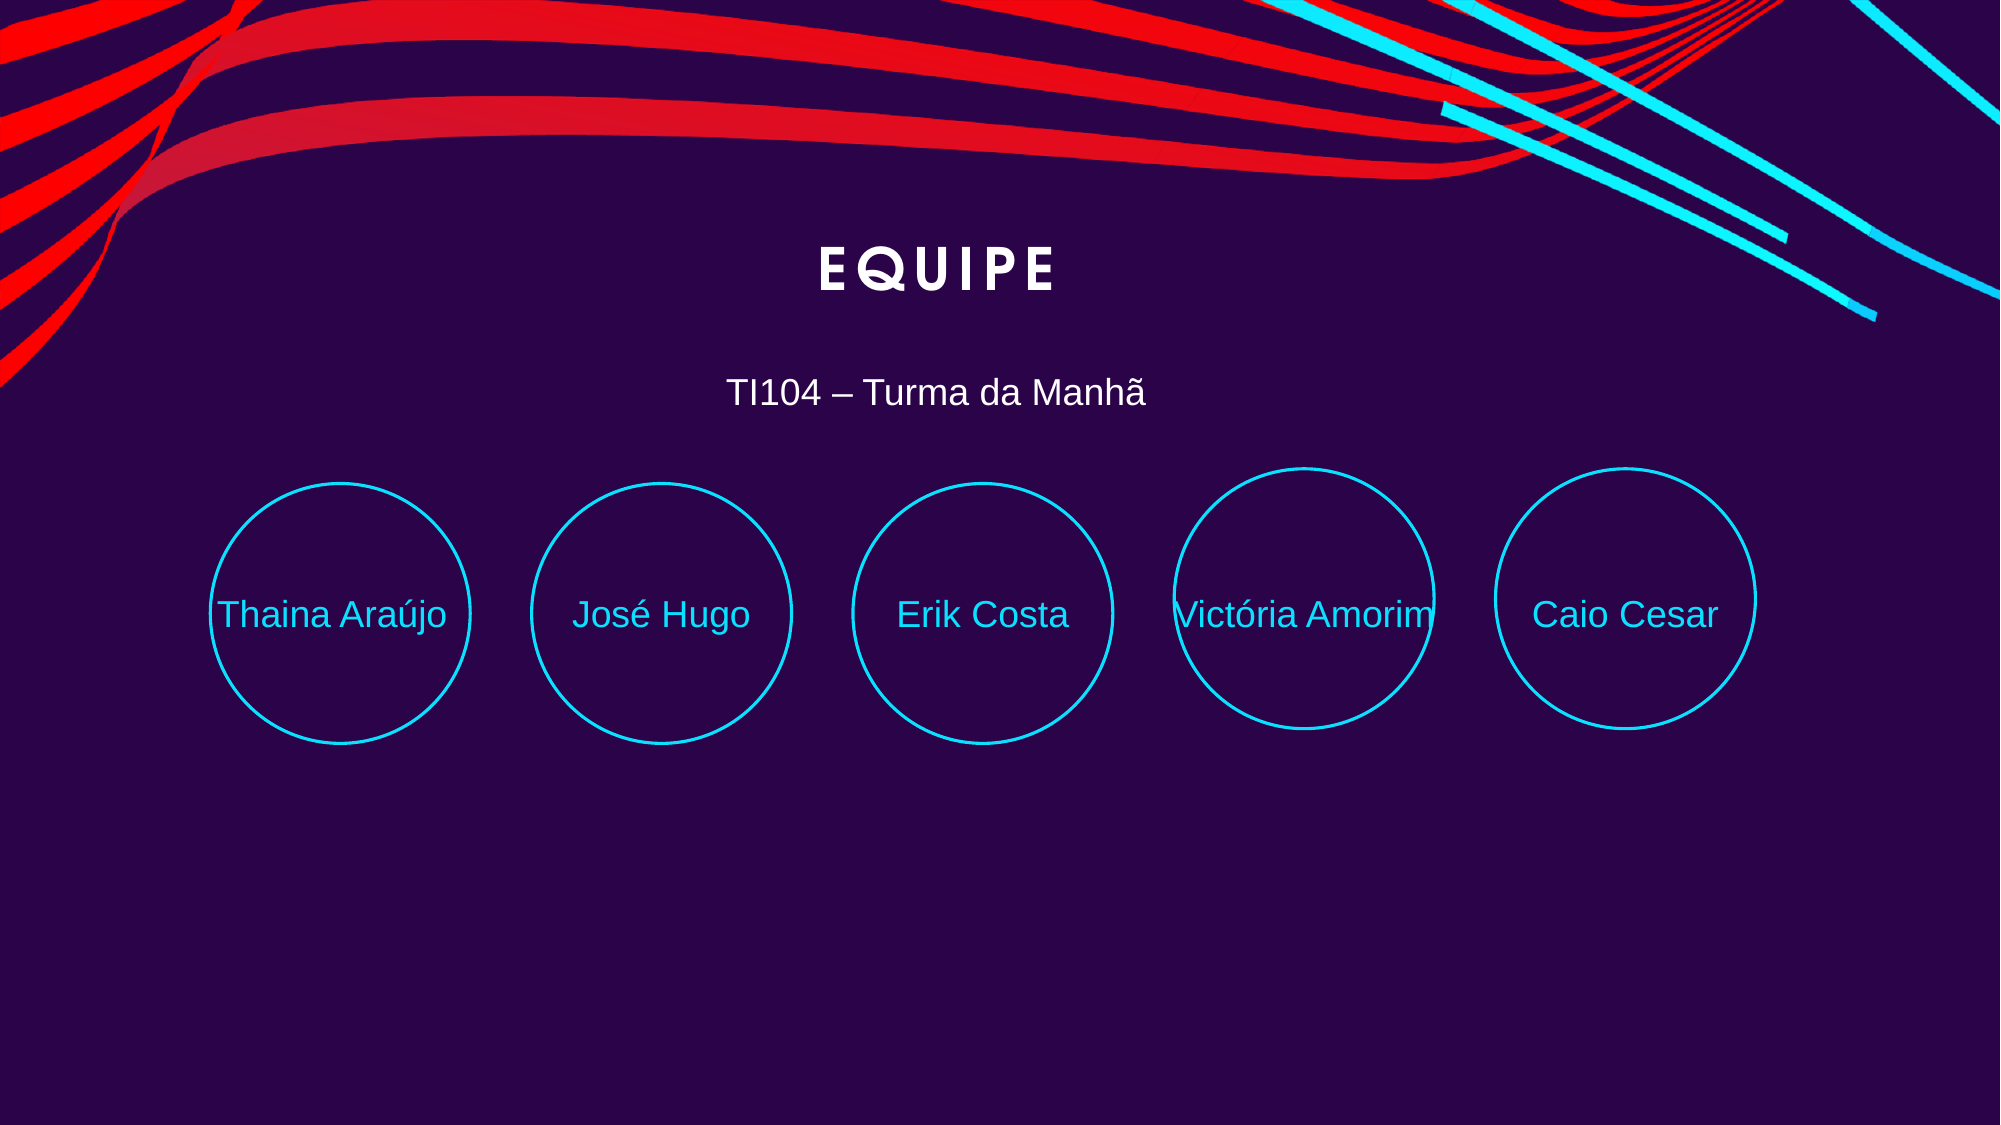

# equipe
TI104 – Turma da Manhã

Thaina Araújo
José Hugo
Erik Costa
Victória Amorim
Caio Cesar